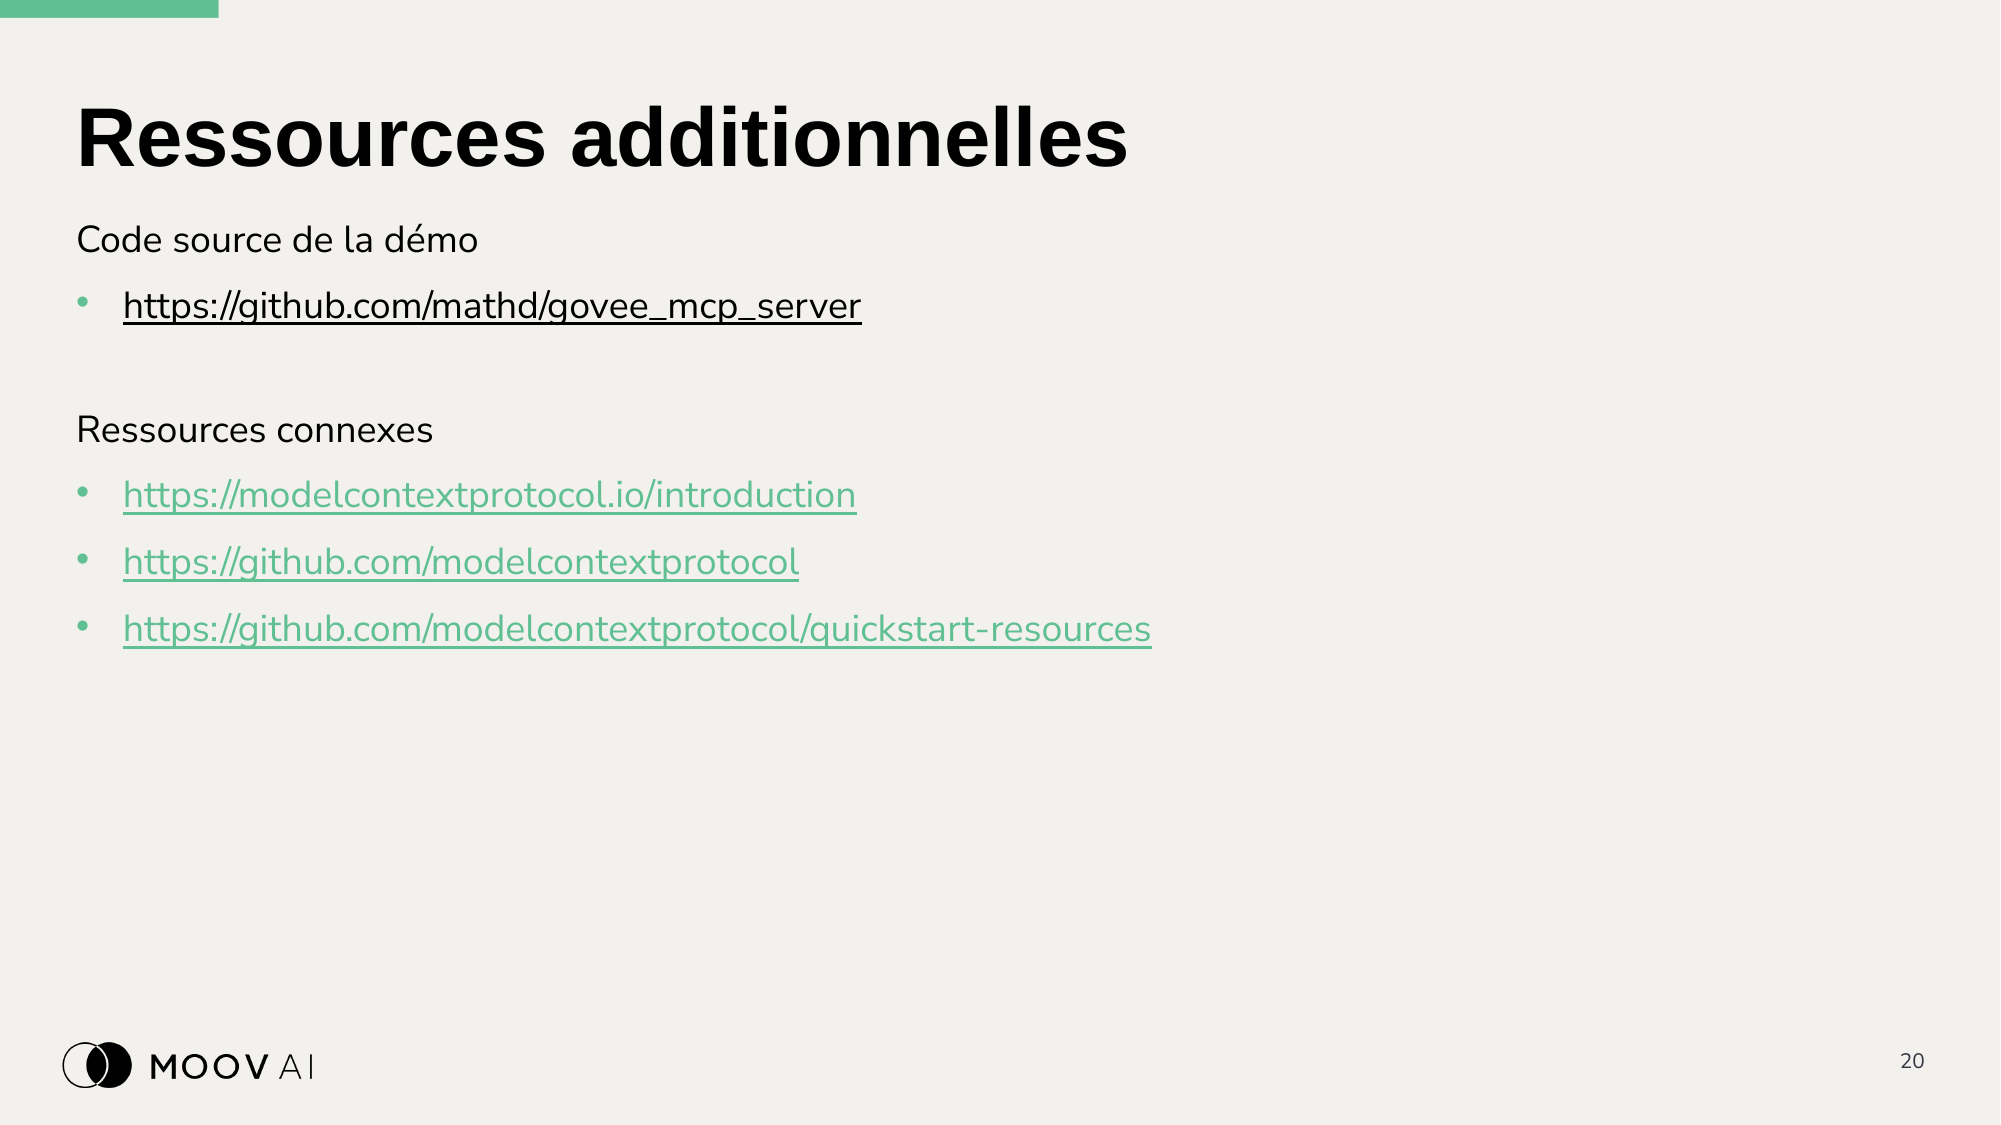

# Ressources additionnelles
Code source de la démo
https://github.com/mathd/govee_mcp_server

Ressources connexes
https://modelcontextprotocol.io/introduction
https://github.com/modelcontextprotocol
https://github.com/modelcontextprotocol/quickstart-resources

20